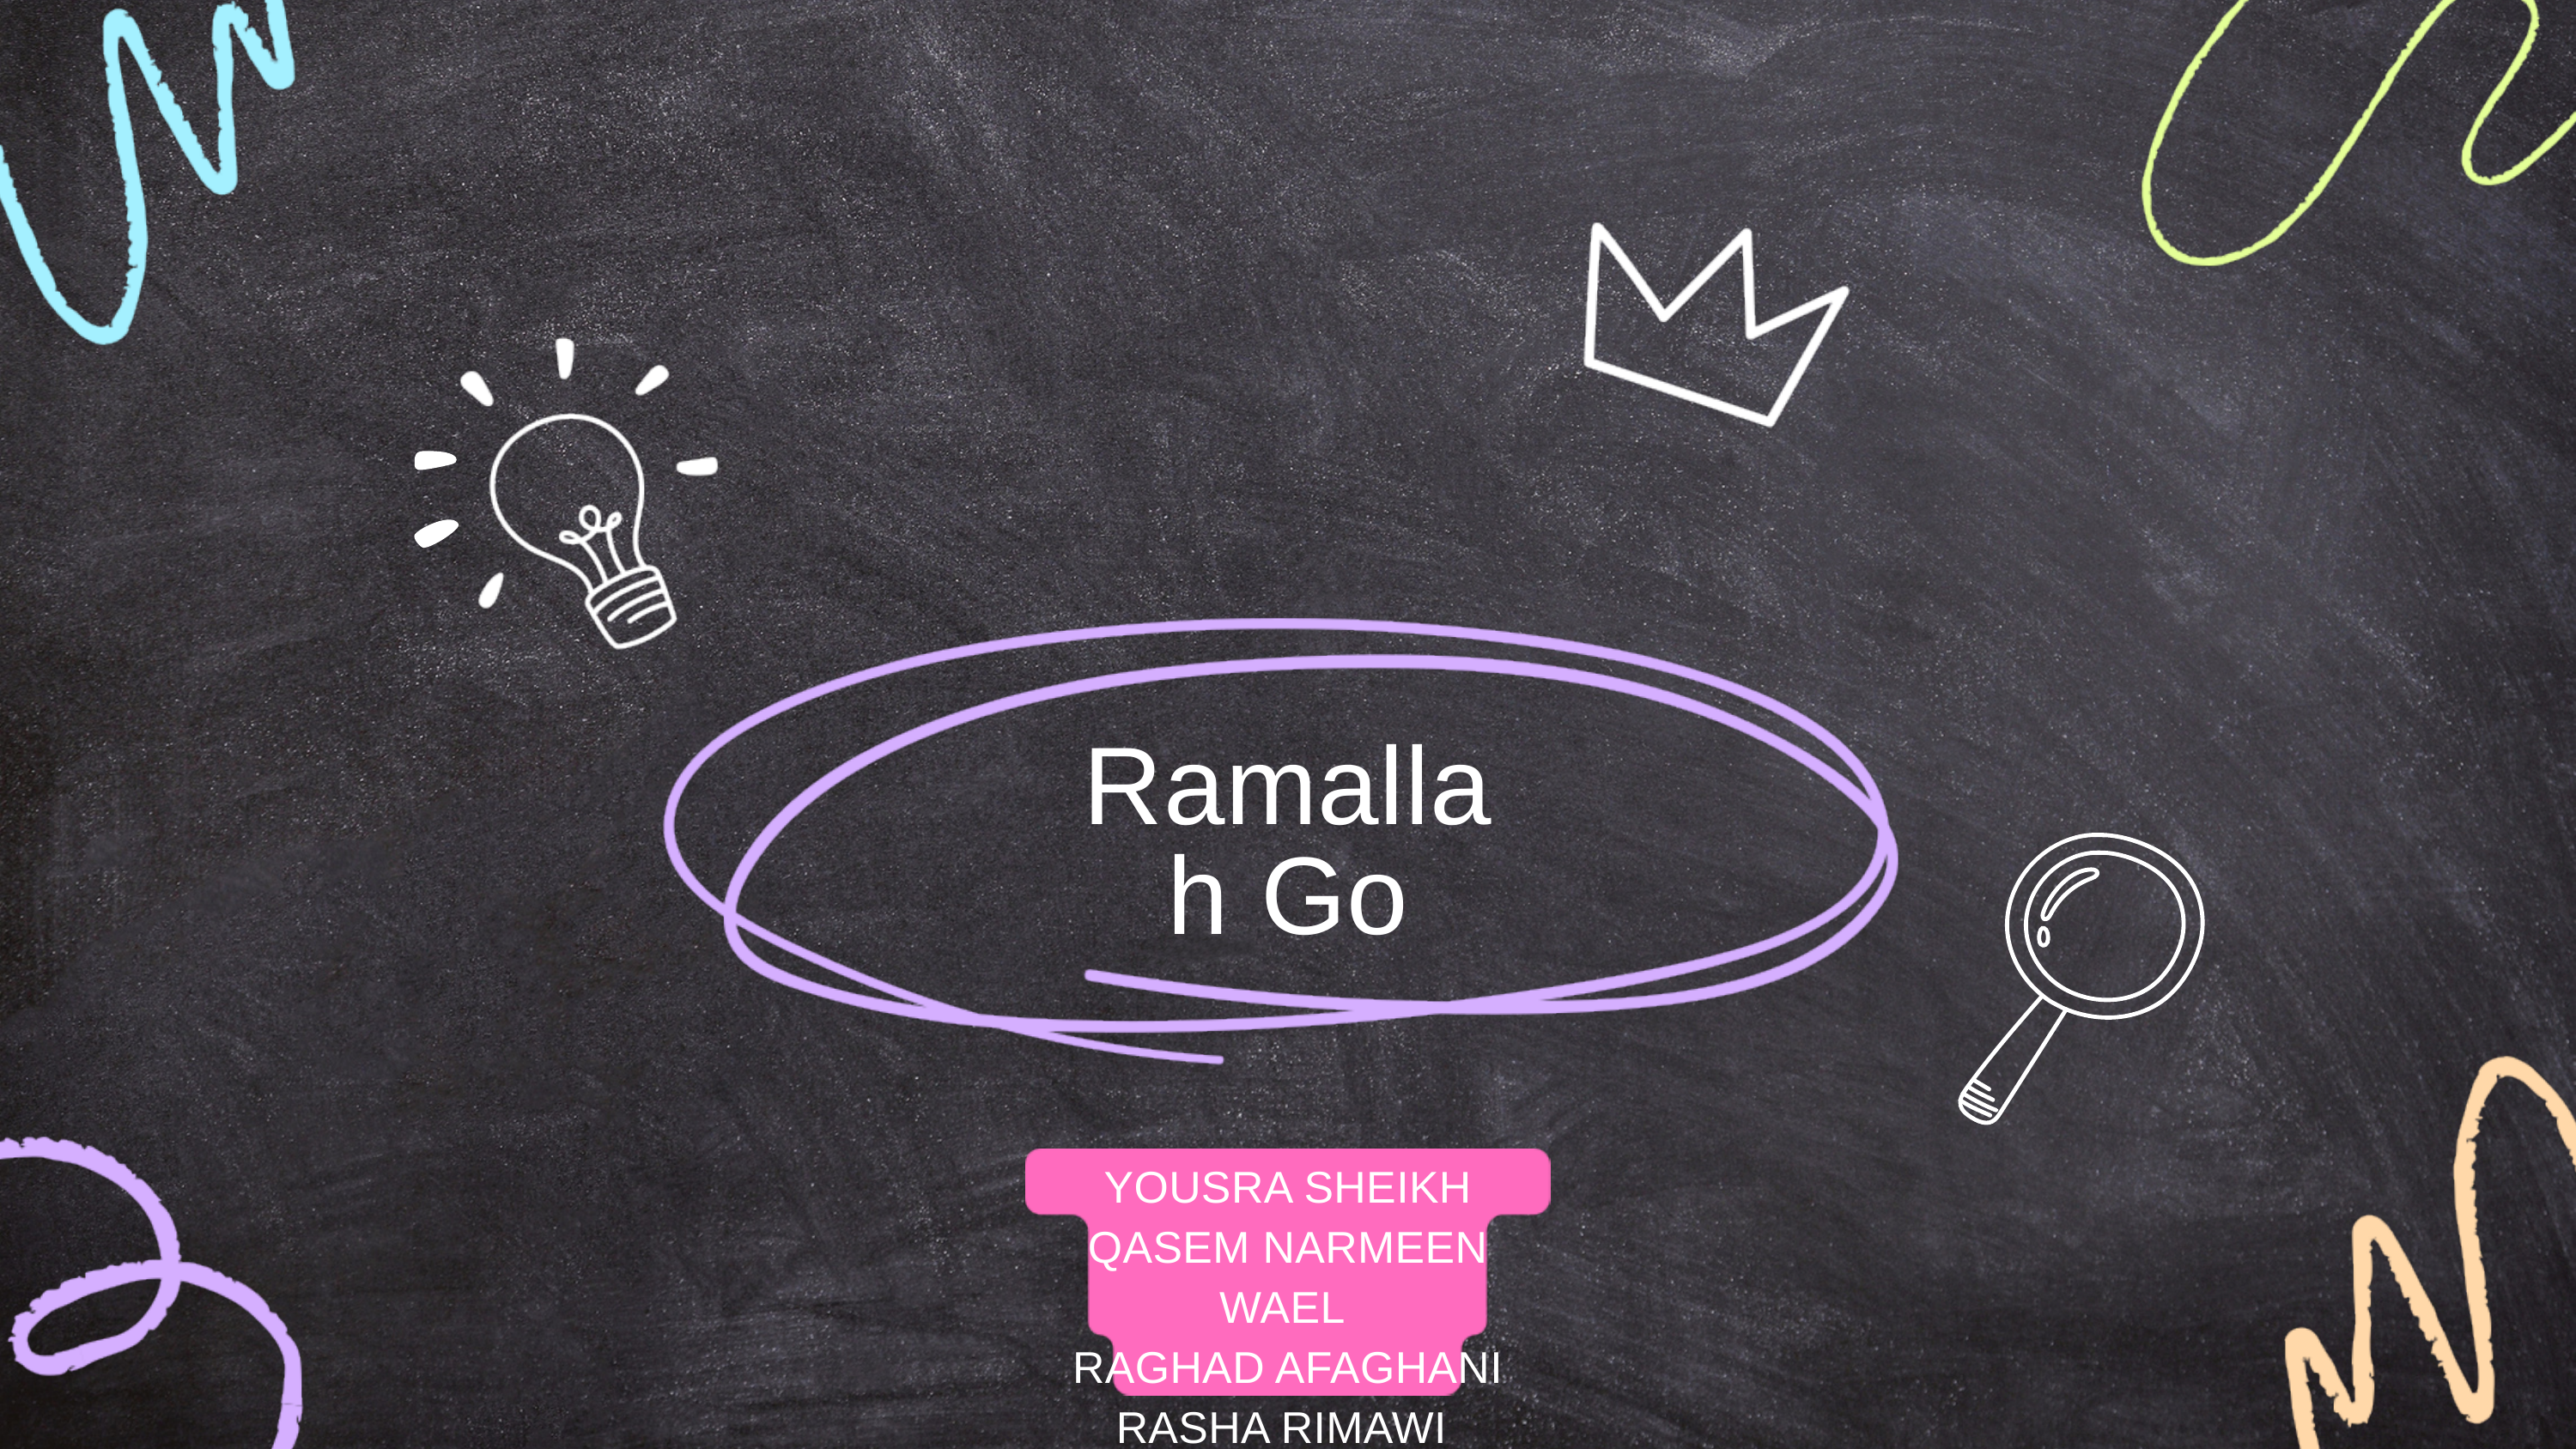

Ramallah Go

YOUSRA SHEIKH QASEM NARMEEN WAEL
RAGHAD AFAGHANI RASHA RIMAWI